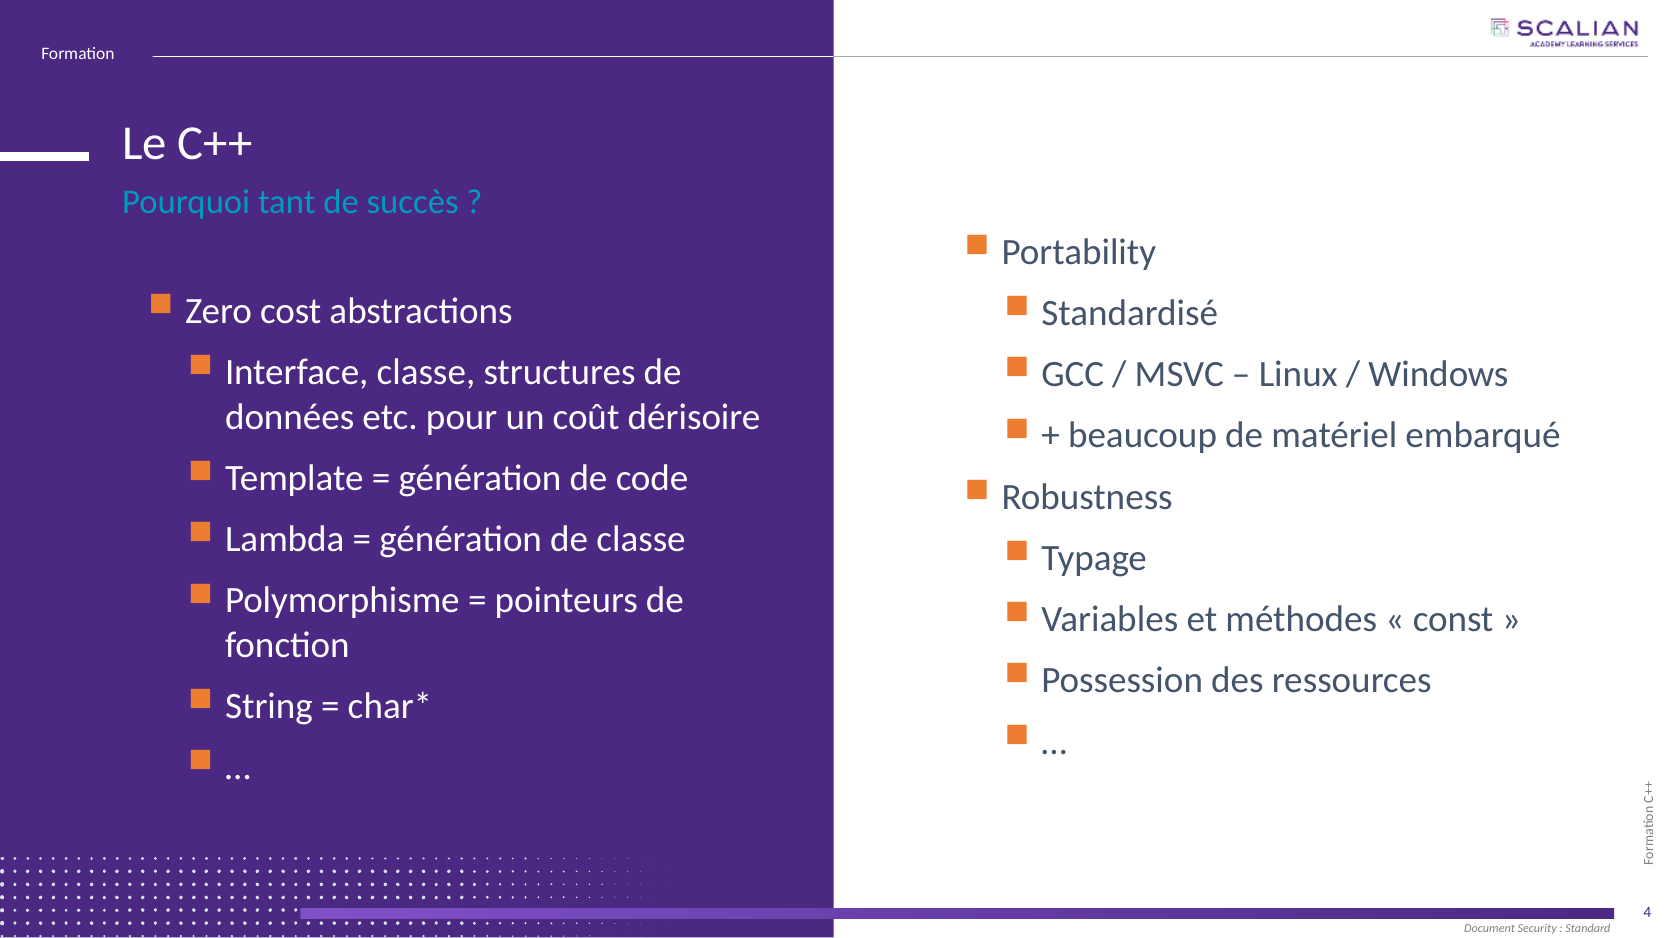

# Le C++
Pourquoi tant de succès ?

Portability
Standardisé
GCC / MSVC – Linux / Windows
+ beaucoup de matériel embarqué
Robustness
Typage
Variables et méthodes « const »
Possession des ressources
…

Zero cost abstractions
Interface, classe, structures de données etc. pour un coût dérisoire
Template = génération de code
Lambda = génération de classe
Polymorphisme = pointeurs de fonction
String = char*
…